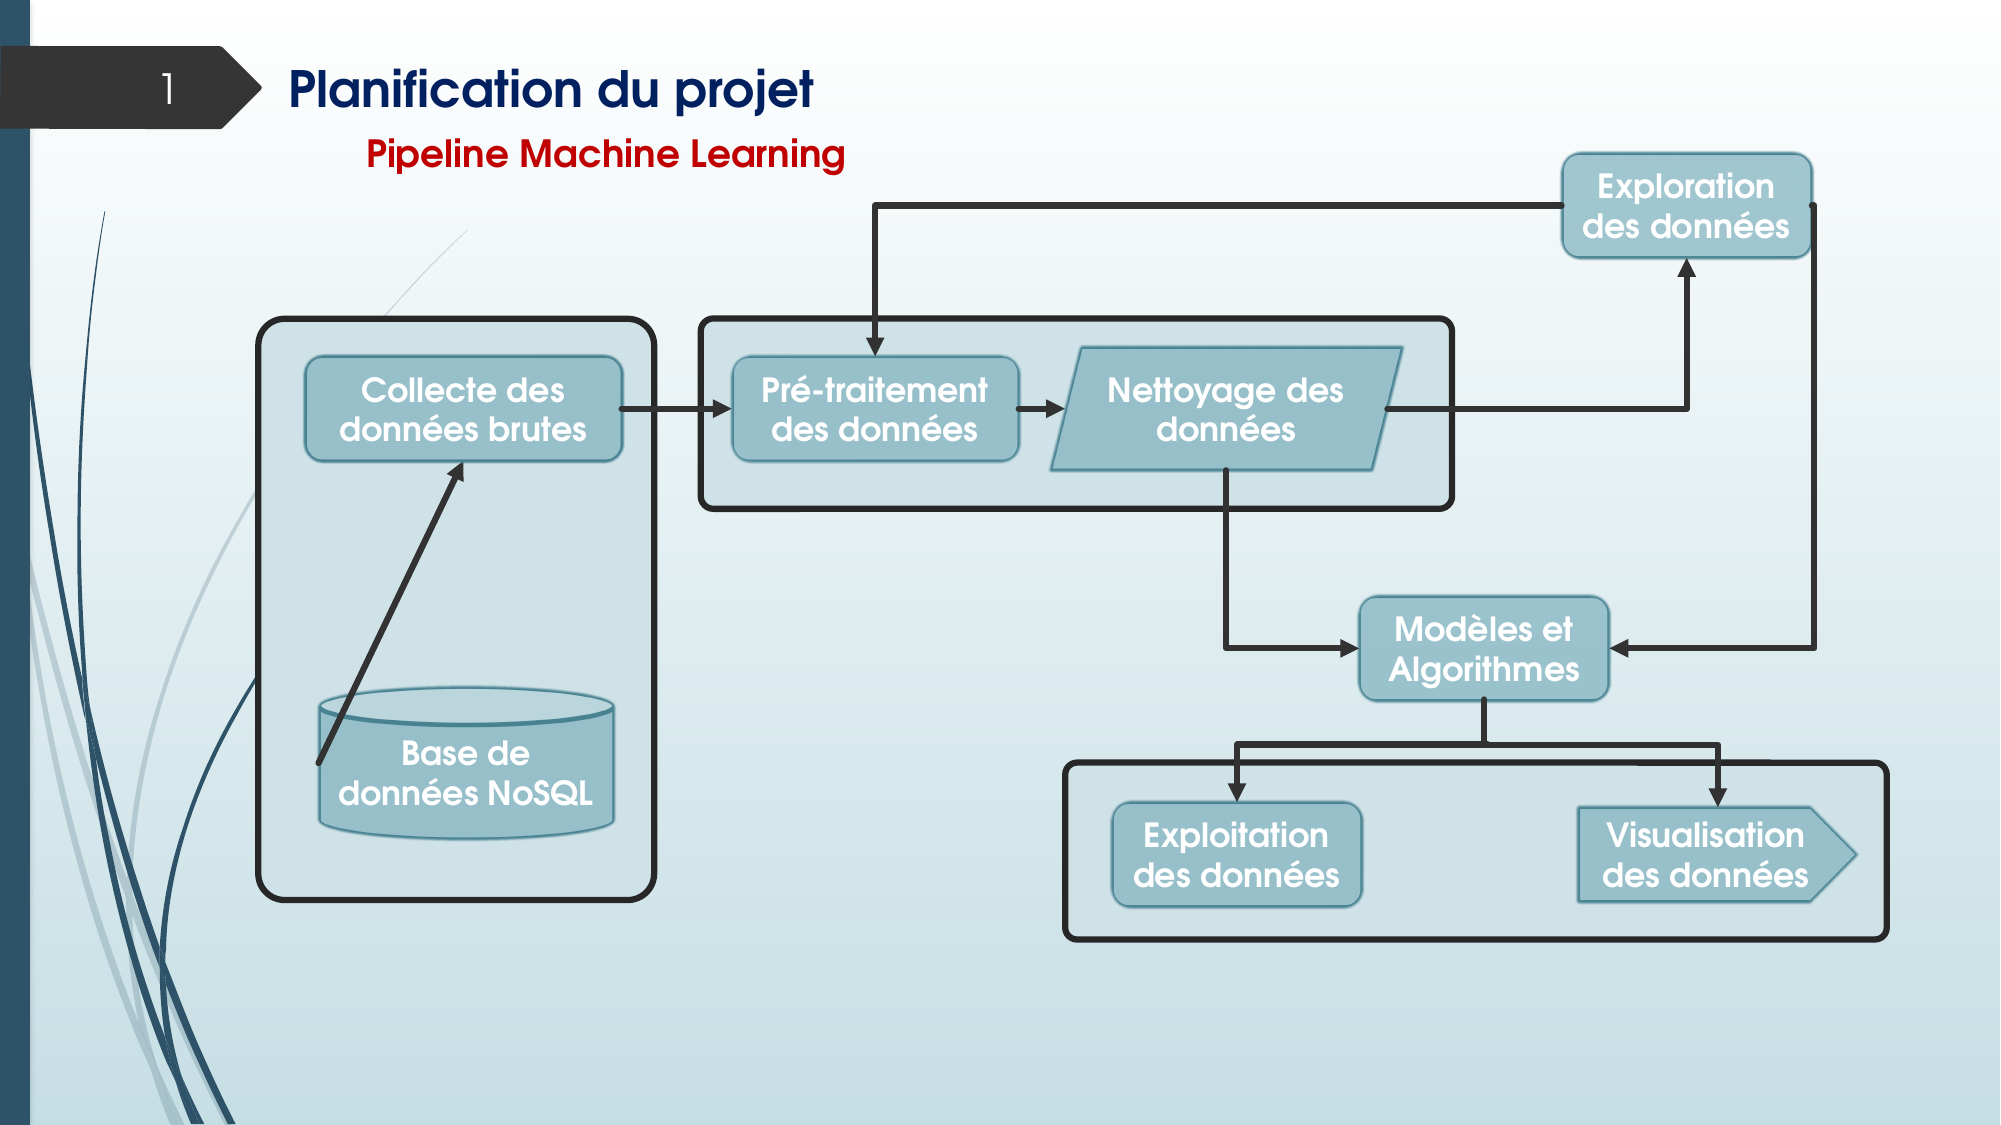

9
Planification du projet
Pipeline Machine Learning
Exploration des données

Nettoyage des données
Collecte des données brutes
Pré-traitement des données
Modèles et Algorithmes
Base de données NoSQL

Exploitation des données
Visualisation des données